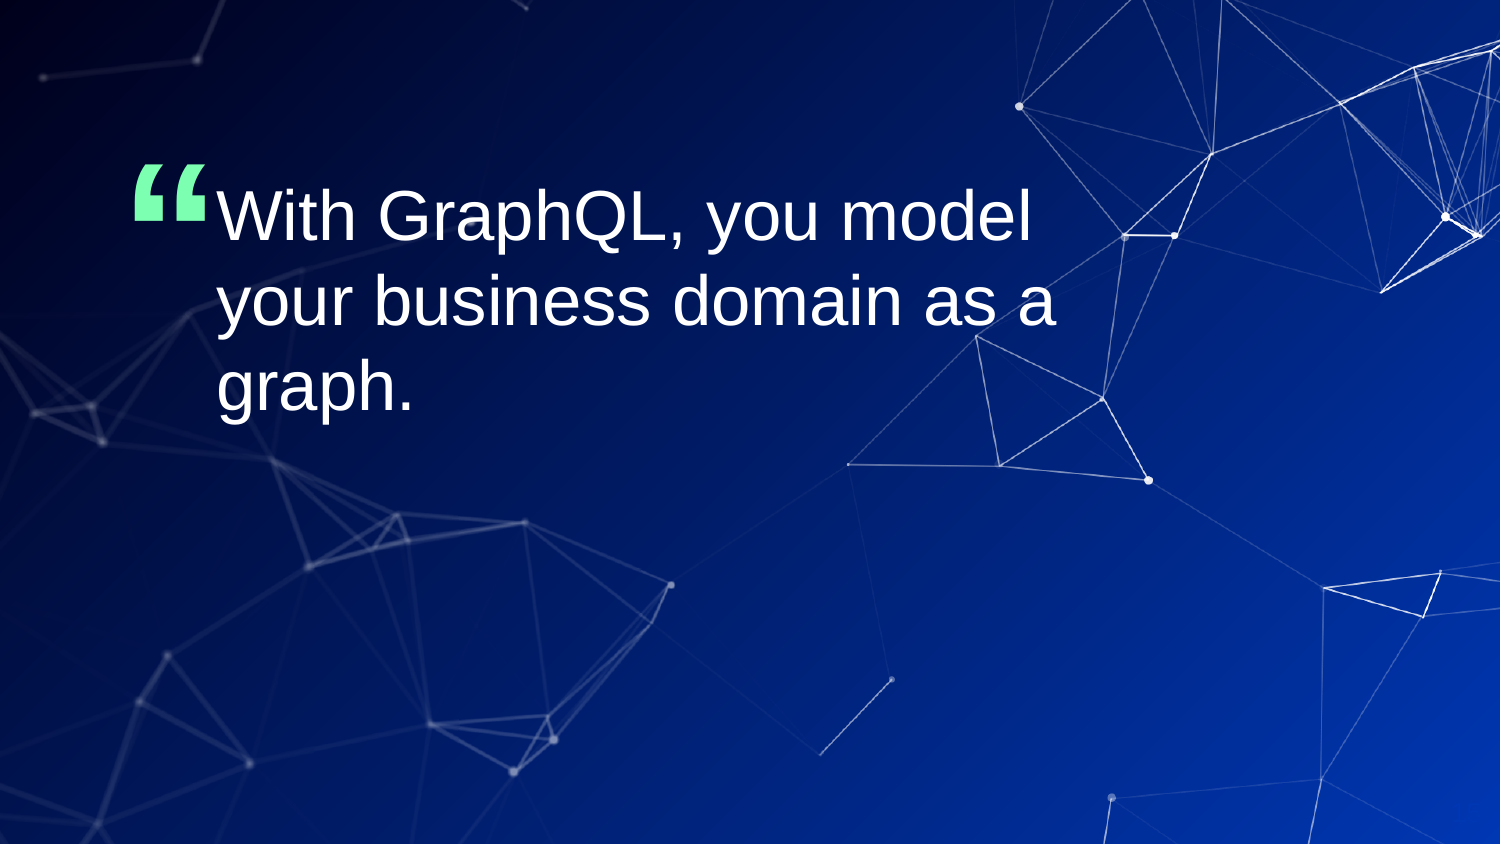

With GraphQL, you model your business domain as a graph.
15